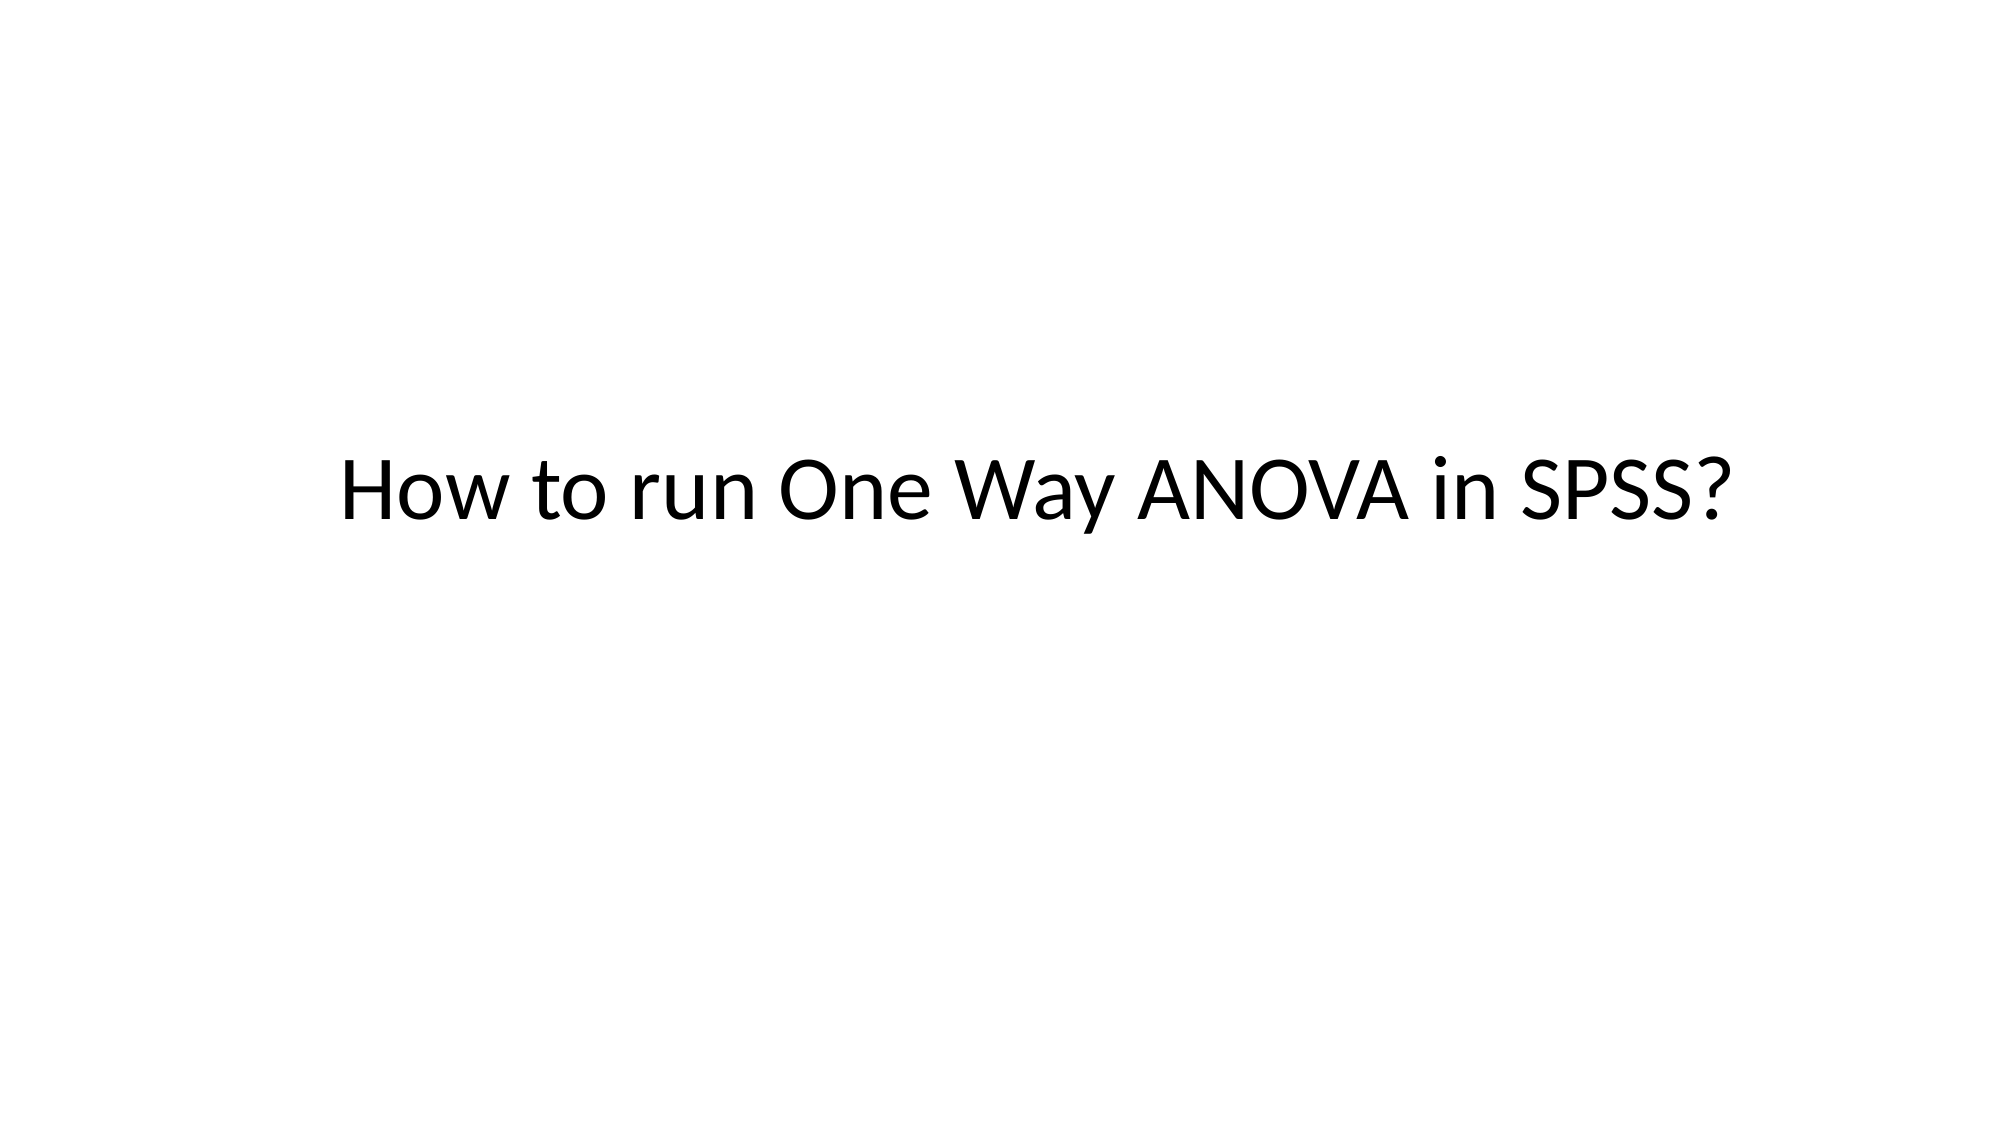

# How to run One Way ANOVA in SPSS?